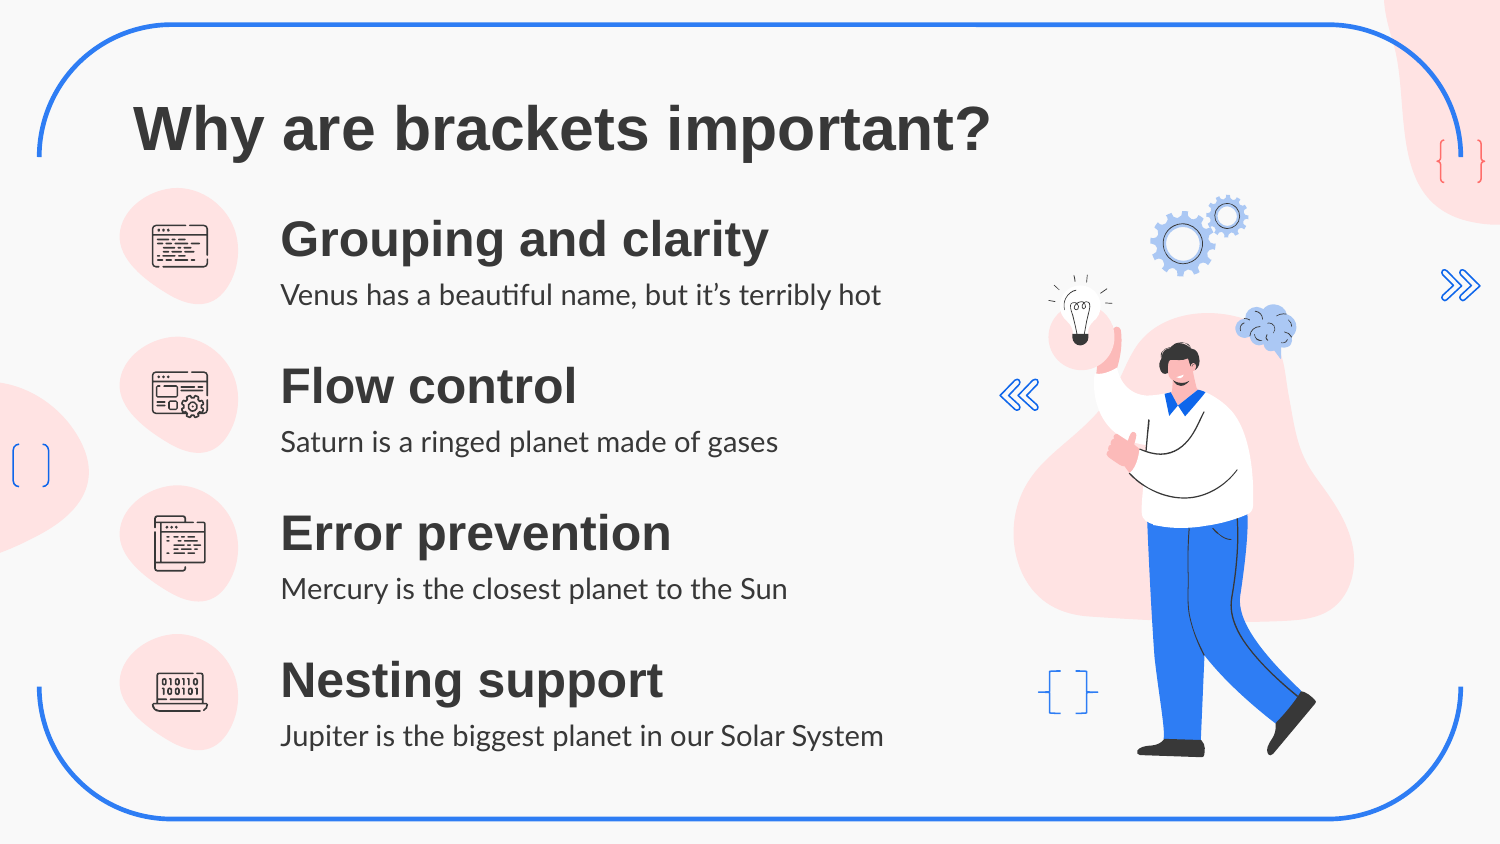

# Why are brackets important?

Grouping and clarity

Venus has a beautiful name, but it’s terribly hot

Flow control

Saturn is a ringed planet made of gases

Error prevention

Mercury is the closest planet to the Sun

Nesting support

Jupiter is the biggest planet in our Solar System